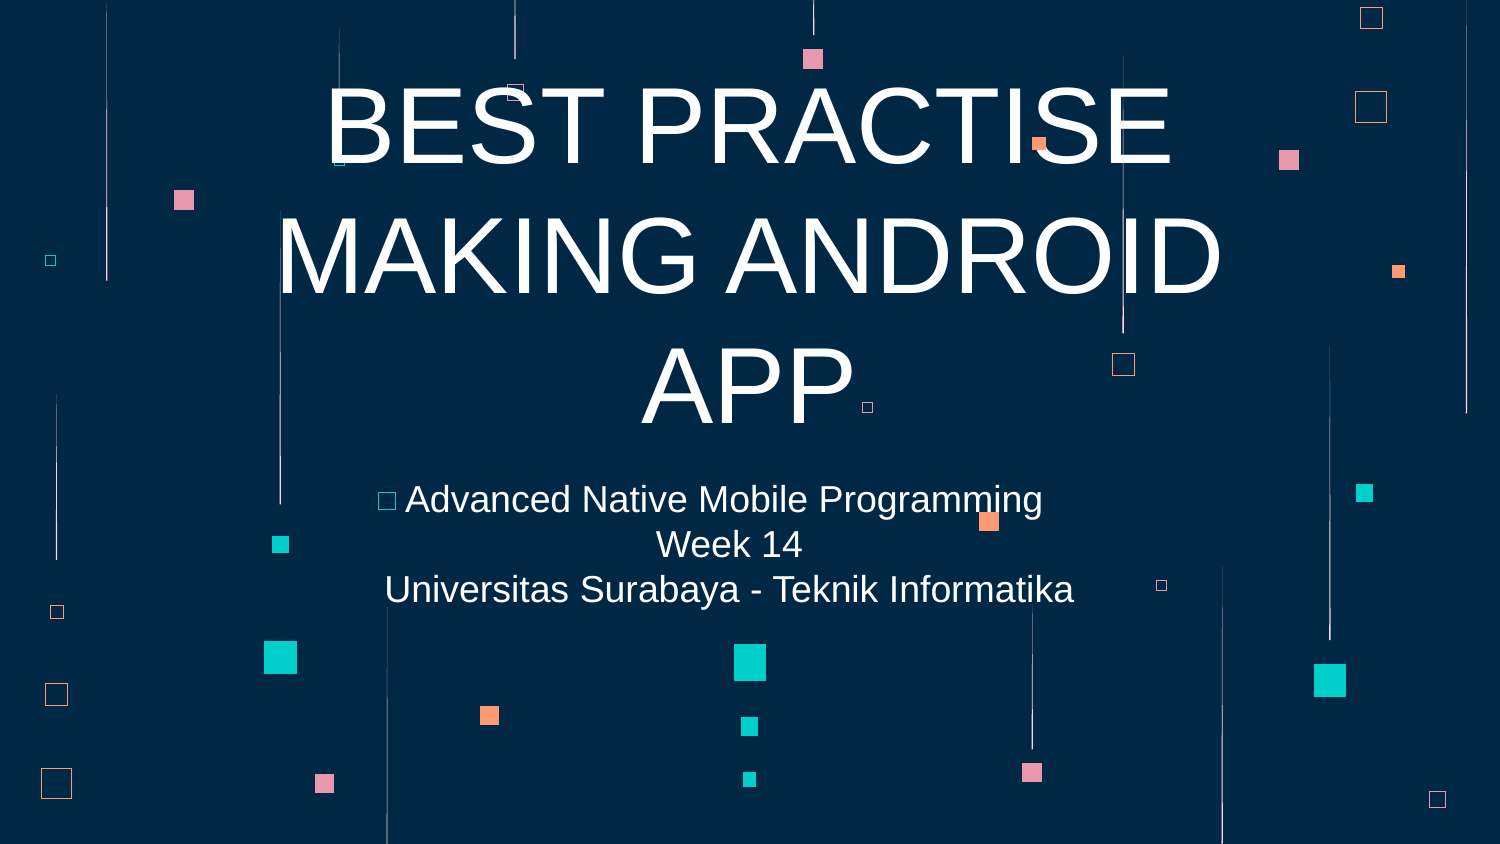

# BEST PRACTISE MAKING ANDROID APP

Advanced Native Mobile Programming
Week 14
Universitas Surabaya - Teknik Informatika